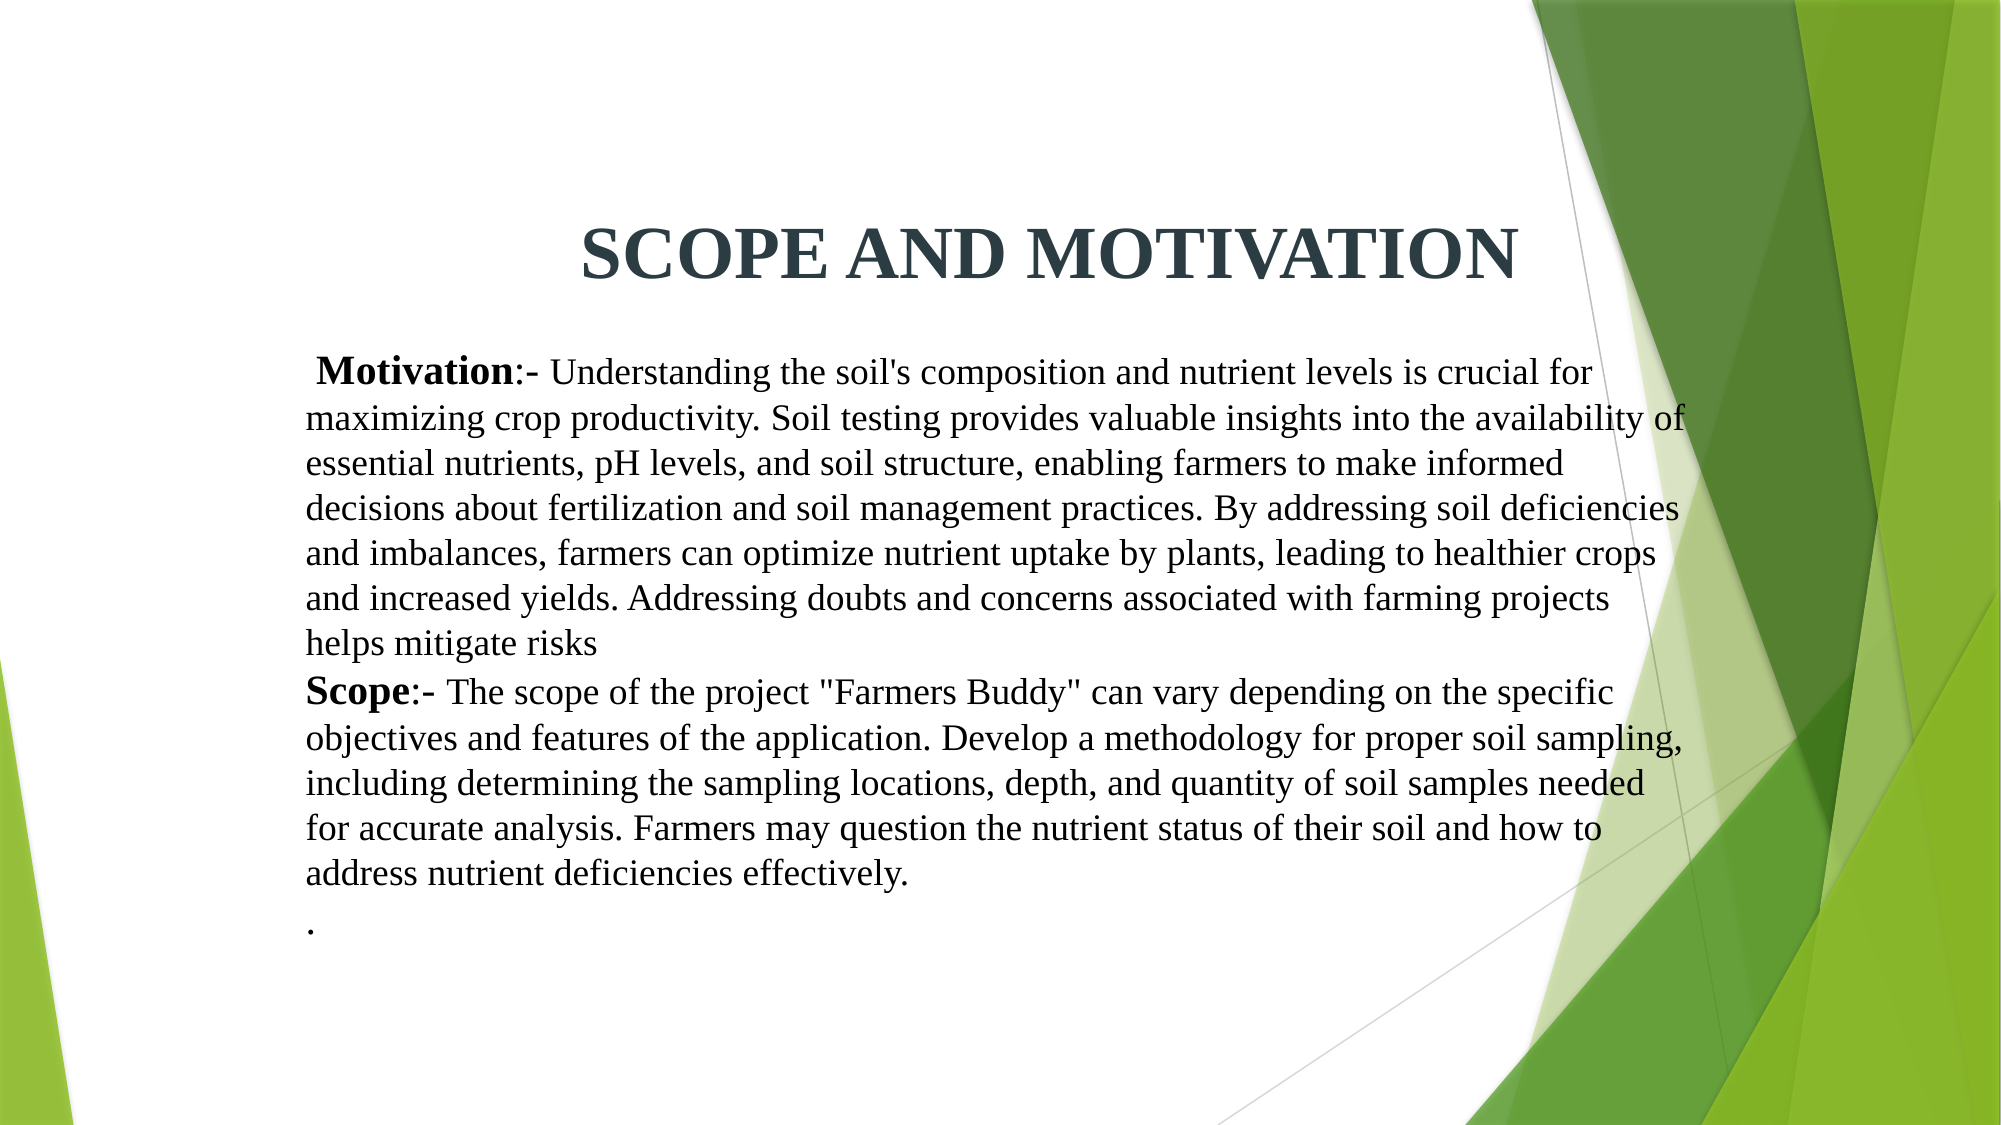

SCOPE AND MOTIVATION
 Motivation:- Understanding the soil's composition and nutrient levels is crucial for maximizing crop productivity. Soil testing provides valuable insights into the availability of essential nutrients, pH levels, and soil structure, enabling farmers to make informed decisions about fertilization and soil management practices. By addressing soil deficiencies and imbalances, farmers can optimize nutrient uptake by plants, leading to healthier crops and increased yields. Addressing doubts and concerns associated with farming projects helps mitigate risks
Scope:- The scope of the project "Farmers Buddy" can vary depending on the specific objectives and features of the application. Develop a methodology for proper soil sampling, including determining the sampling locations, depth, and quantity of soil samples needed for accurate analysis. Farmers may question the nutrient status of their soil and how to address nutrient deficiencies effectively.
.